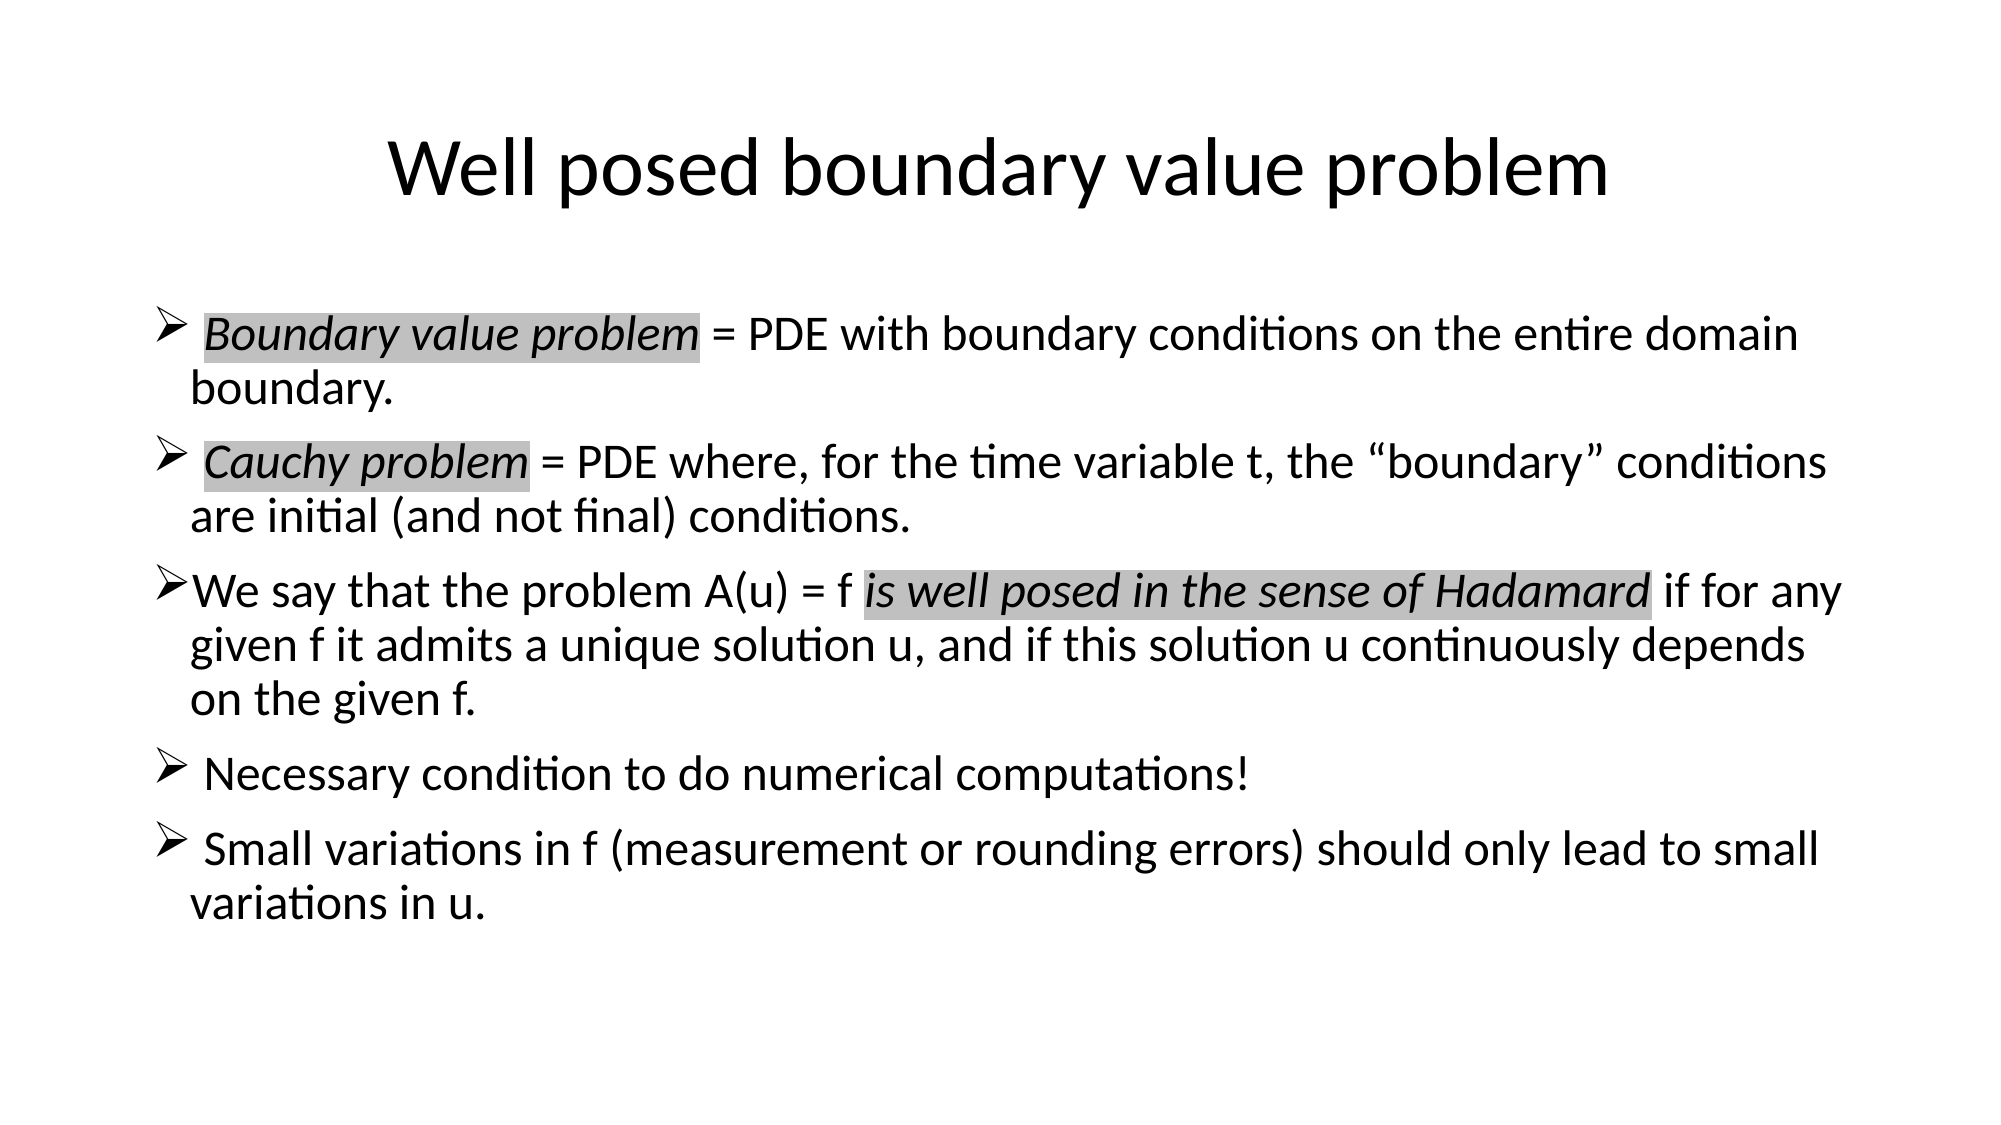

# Well posed boundary value problem
 Boundary value problem = PDE with boundary conditions on the entire domain boundary.
 Cauchy problem = PDE where, for the time variable t, the “boundary” conditions are initial (and not final) conditions.
We say that the problem A(u) = f is well posed in the sense of Hadamard if for any given f it admits a unique solution u, and if this solution u continuously depends on the given f.
 Necessary condition to do numerical computations!
 Small variations in f (measurement or rounding errors) should only lead to small variations in u.